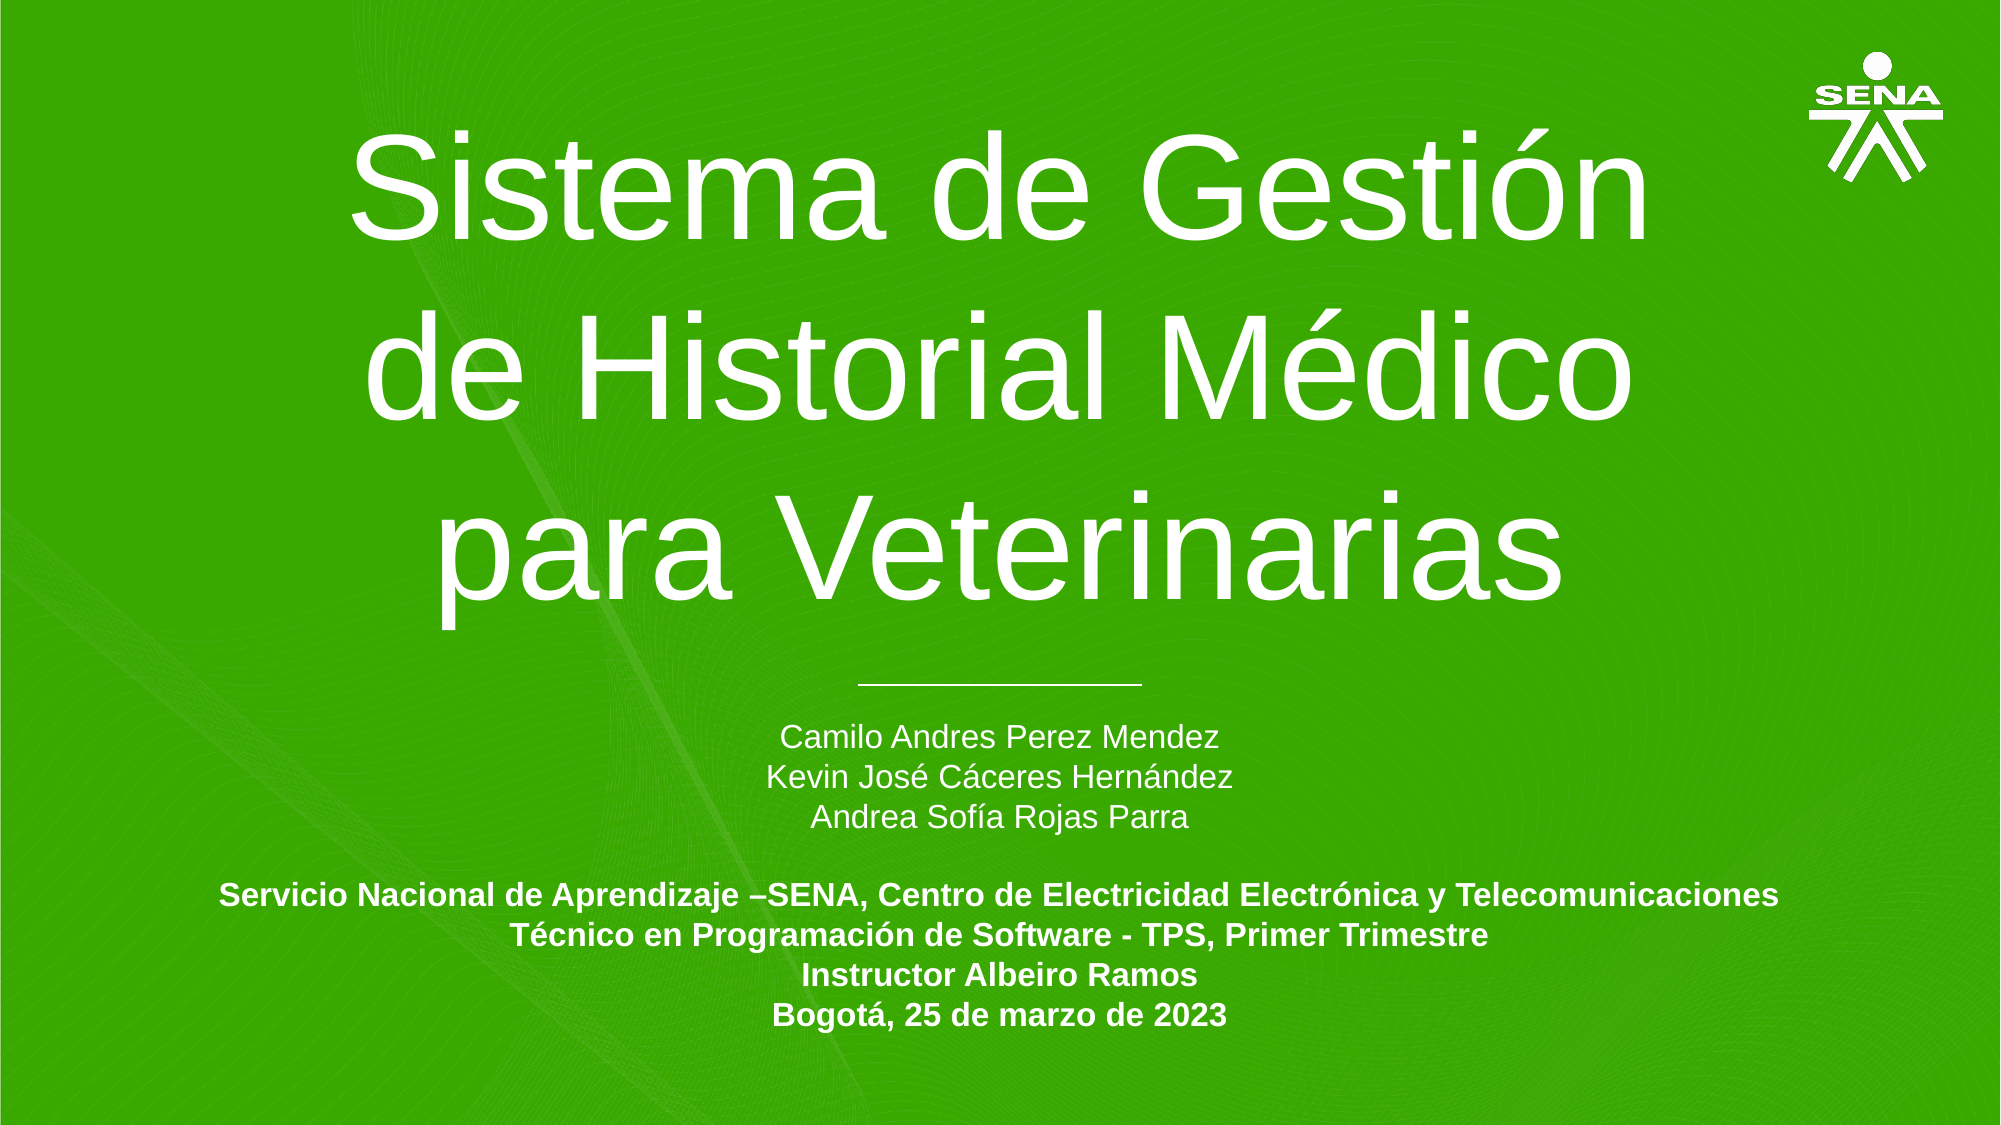

Sistema de Gestión de Historial Médico para Veterinarias
Camilo Andres Perez Mendez
Kevin José Cáceres Hernández
Andrea Sofía Rojas Parra
Servicio Nacional de Aprendizaje –SENA, Centro de Electricidad Electrónica y Telecomunicaciones
Técnico en Programación de Software - TPS, Primer Trimestre
Instructor Albeiro Ramos
Bogotá, 25 de marzo de 2023